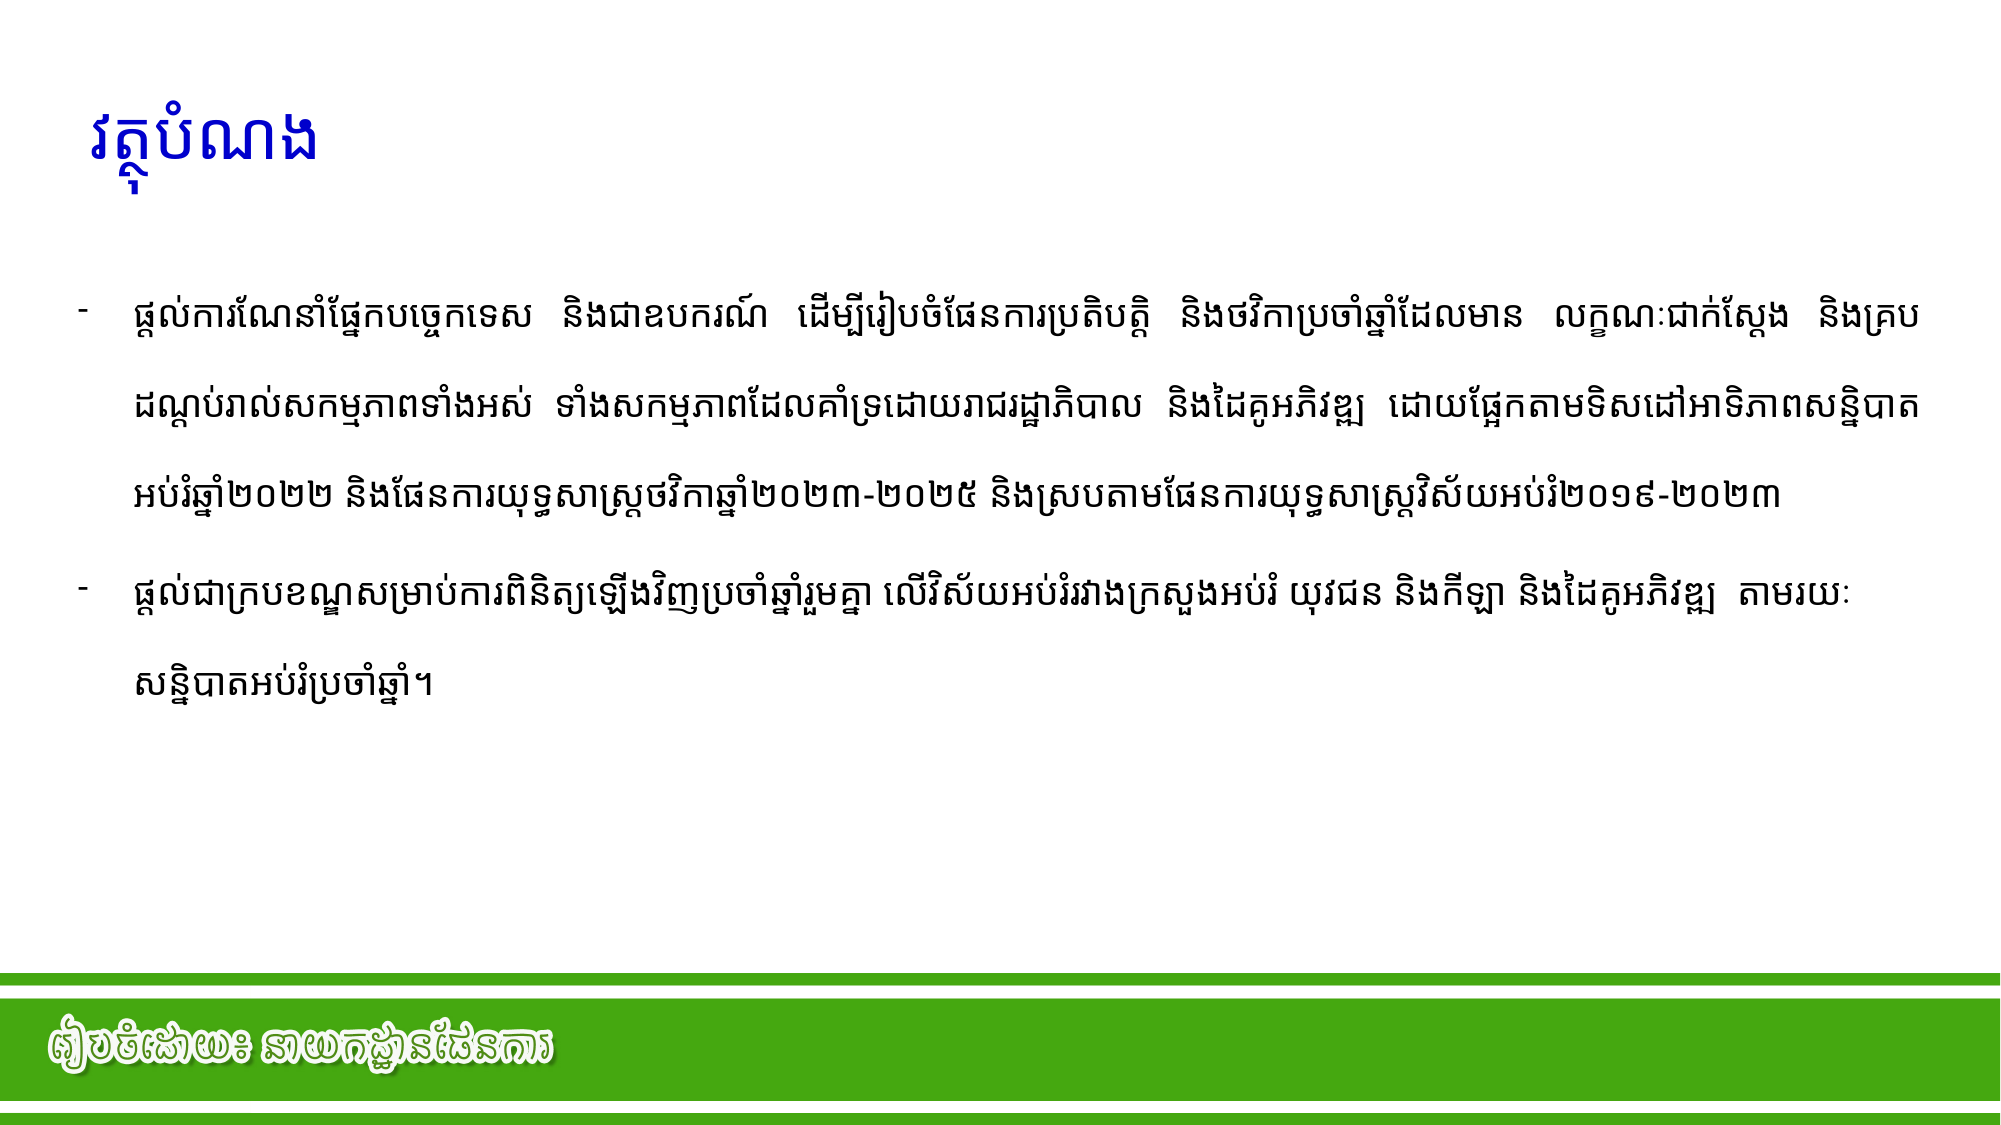

វត្ថុបំណង
ផ្តល់ការណែនាំផ្នែកបច្ចេកទេស និងជាឧបករណ៍ ដើម្បីរៀបចំផែនការប្រតិបត្តិ និងថវិកាប្រចាំឆ្នាំ​ដែលមាន ​លក្ខណៈជាក់ស្តែង និងគ្របដណ្តប់រាល់សកម្មភាពទាំងអស់ ទាំងសកម្មភាព​​ដែលគាំទ្រដោយរាជរដ្ឋាភិបាល និងដៃគូអភិវឌ្ឍ ដោយផ្អែកតាមទិសដៅអាទិភាព​សន្និបាត​អប់រំឆ្នាំ២០២២ និងផែនការយុទ្ធសាស្ត្រ​ថវិកាឆ្នាំ២០២៣-២០២៥ និងស្របតាមផែនការយុទ្ធសាស្រ្តវិស័យអប់រំ២០១៩-២០២៣
ផ្តល់ជាក្របខណ្ឌសម្រាប់ការពិនិត្យឡើងវិញប្រចាំឆ្នាំរួមគ្នា លើវិស័យអប់រំរវាងក្រសួងអប់រំ យុវជន និងកីឡា និង​​ដៃគូអភិវឌ្ឍ  តាមរយៈសន្និបាតអប់រំប្រចាំឆ្នាំ។